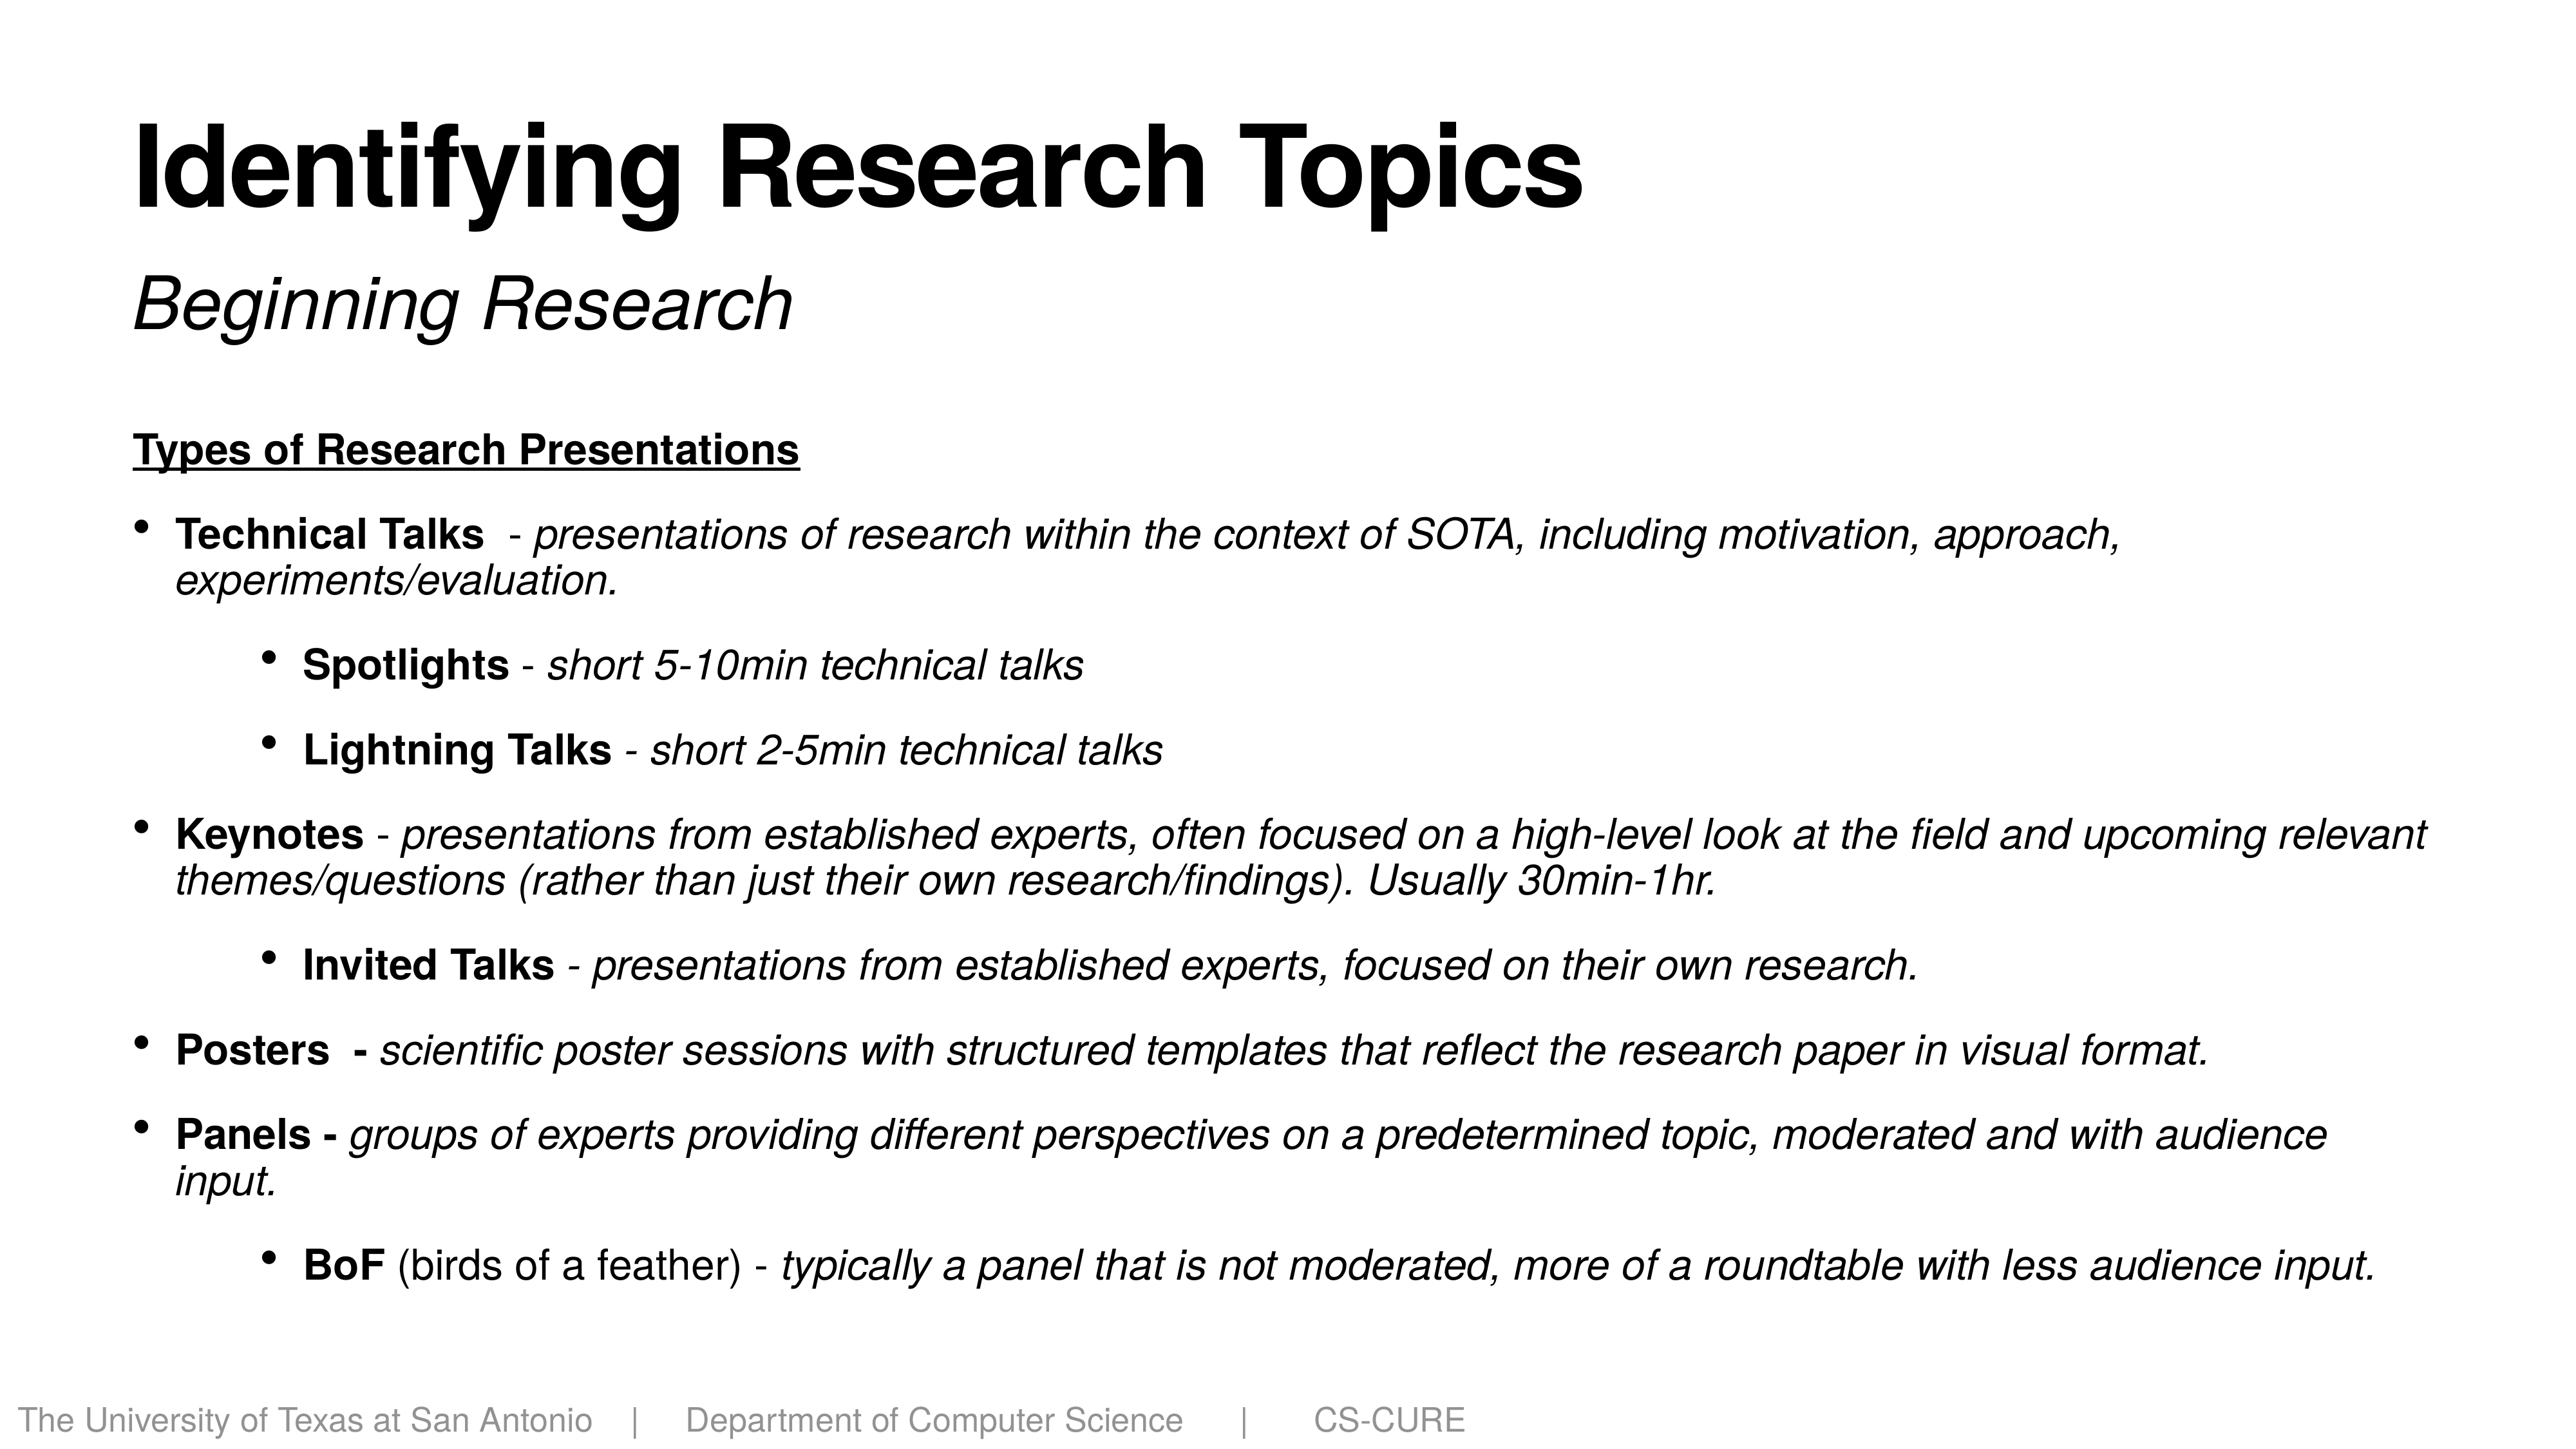

# Identifying Research Topics
Beginning Research
Types of Research Presentations
Technical Talks  - presentations of research within the context of SOTA, including motivation, approach, experiments/evaluation.
Spotlights - short 5-10min technical talks
Lightning Talks - short 2-5min technical talks
Keynotes - presentations from established experts, often focused on a high-level look at the field and upcoming relevant themes/questions (rather than just their own research/findings). Usually 30min-1hr.
Invited Talks - presentations from established experts, focused on their own research.
Posters  - scientific poster sessions with structured templates that reflect the research paper in visual format.
Panels - groups of experts providing different perspectives on a predetermined topic, moderated and with audience input.
BoF (birds of a feather) - typically a panel that is not moderated, more of a roundtable with less audience input.
22